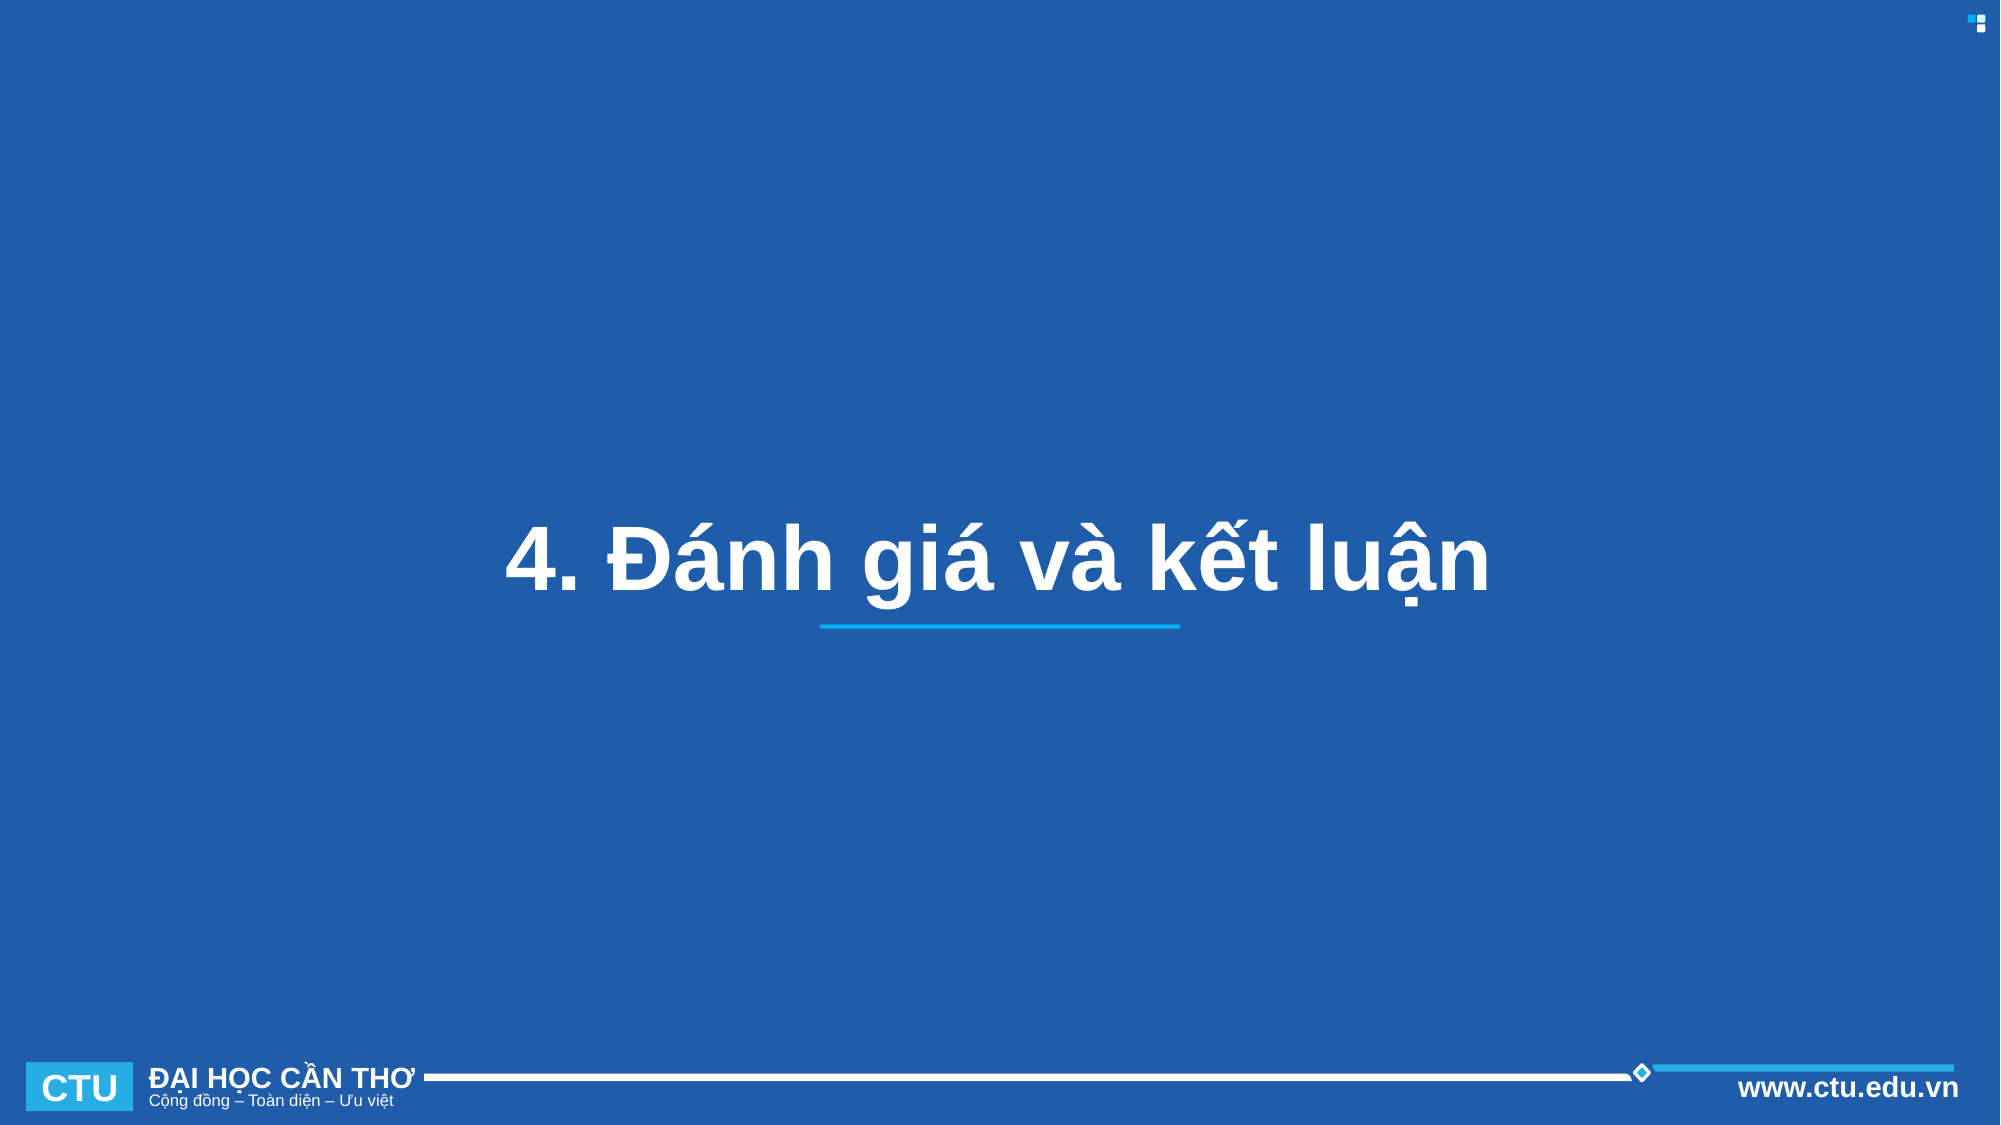

# 4. Đánh giá và kết luận